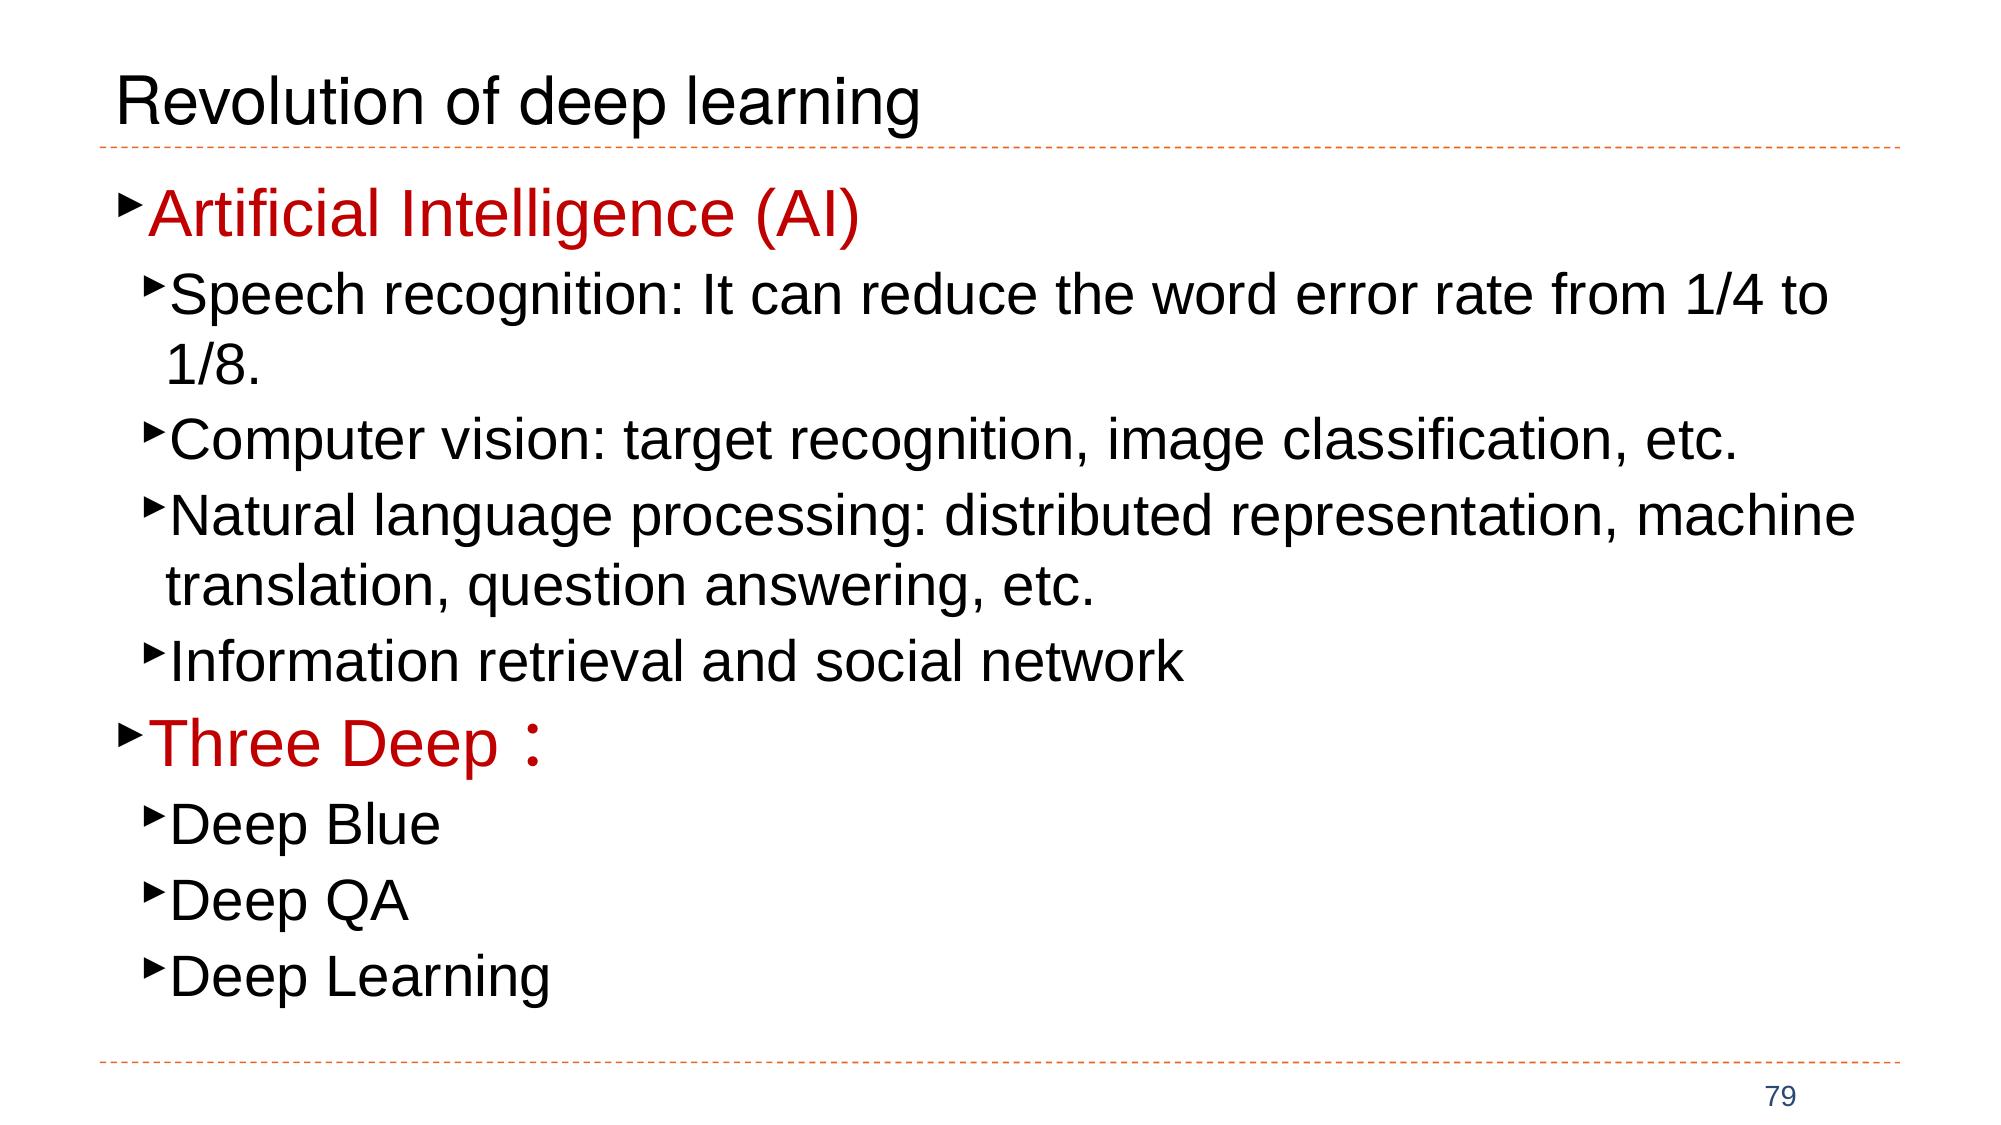

# Revolution of deep learning
Artificial Intelligence (AI)
Speech recognition: It can reduce the word error rate from 1/4 to 1/8.
Computer vision: target recognition, image classification, etc.
Natural language processing: distributed representation, machine translation, question answering, etc.
Information retrieval and social network
Three Deep：
Deep Blue
Deep QA
Deep Learning